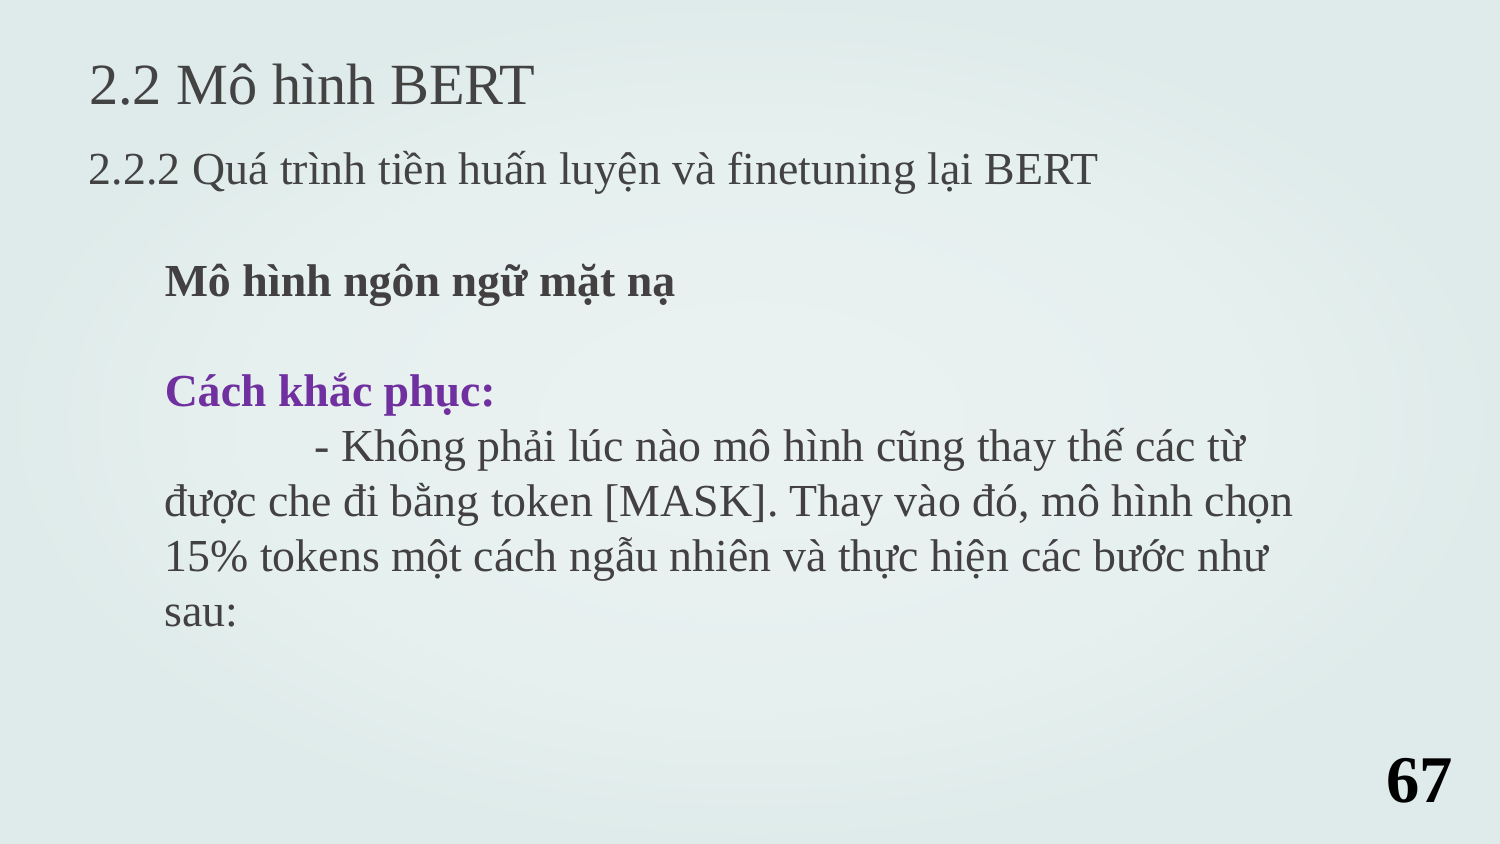

2.2 Mô hình BERT
2.2.2 Quá trình tiền huấn luyện và finetuning lại BERT
Mô hình ngôn ngữ mặt nạ

Cách khắc phục:
	- Không phải lúc nào mô hình cũng thay thế các từ được che đi bằng token [MASK]. Thay vào đó, mô hình chọn 15% tokens một cách ngẫu nhiên và thực hiện các bước như sau:

67